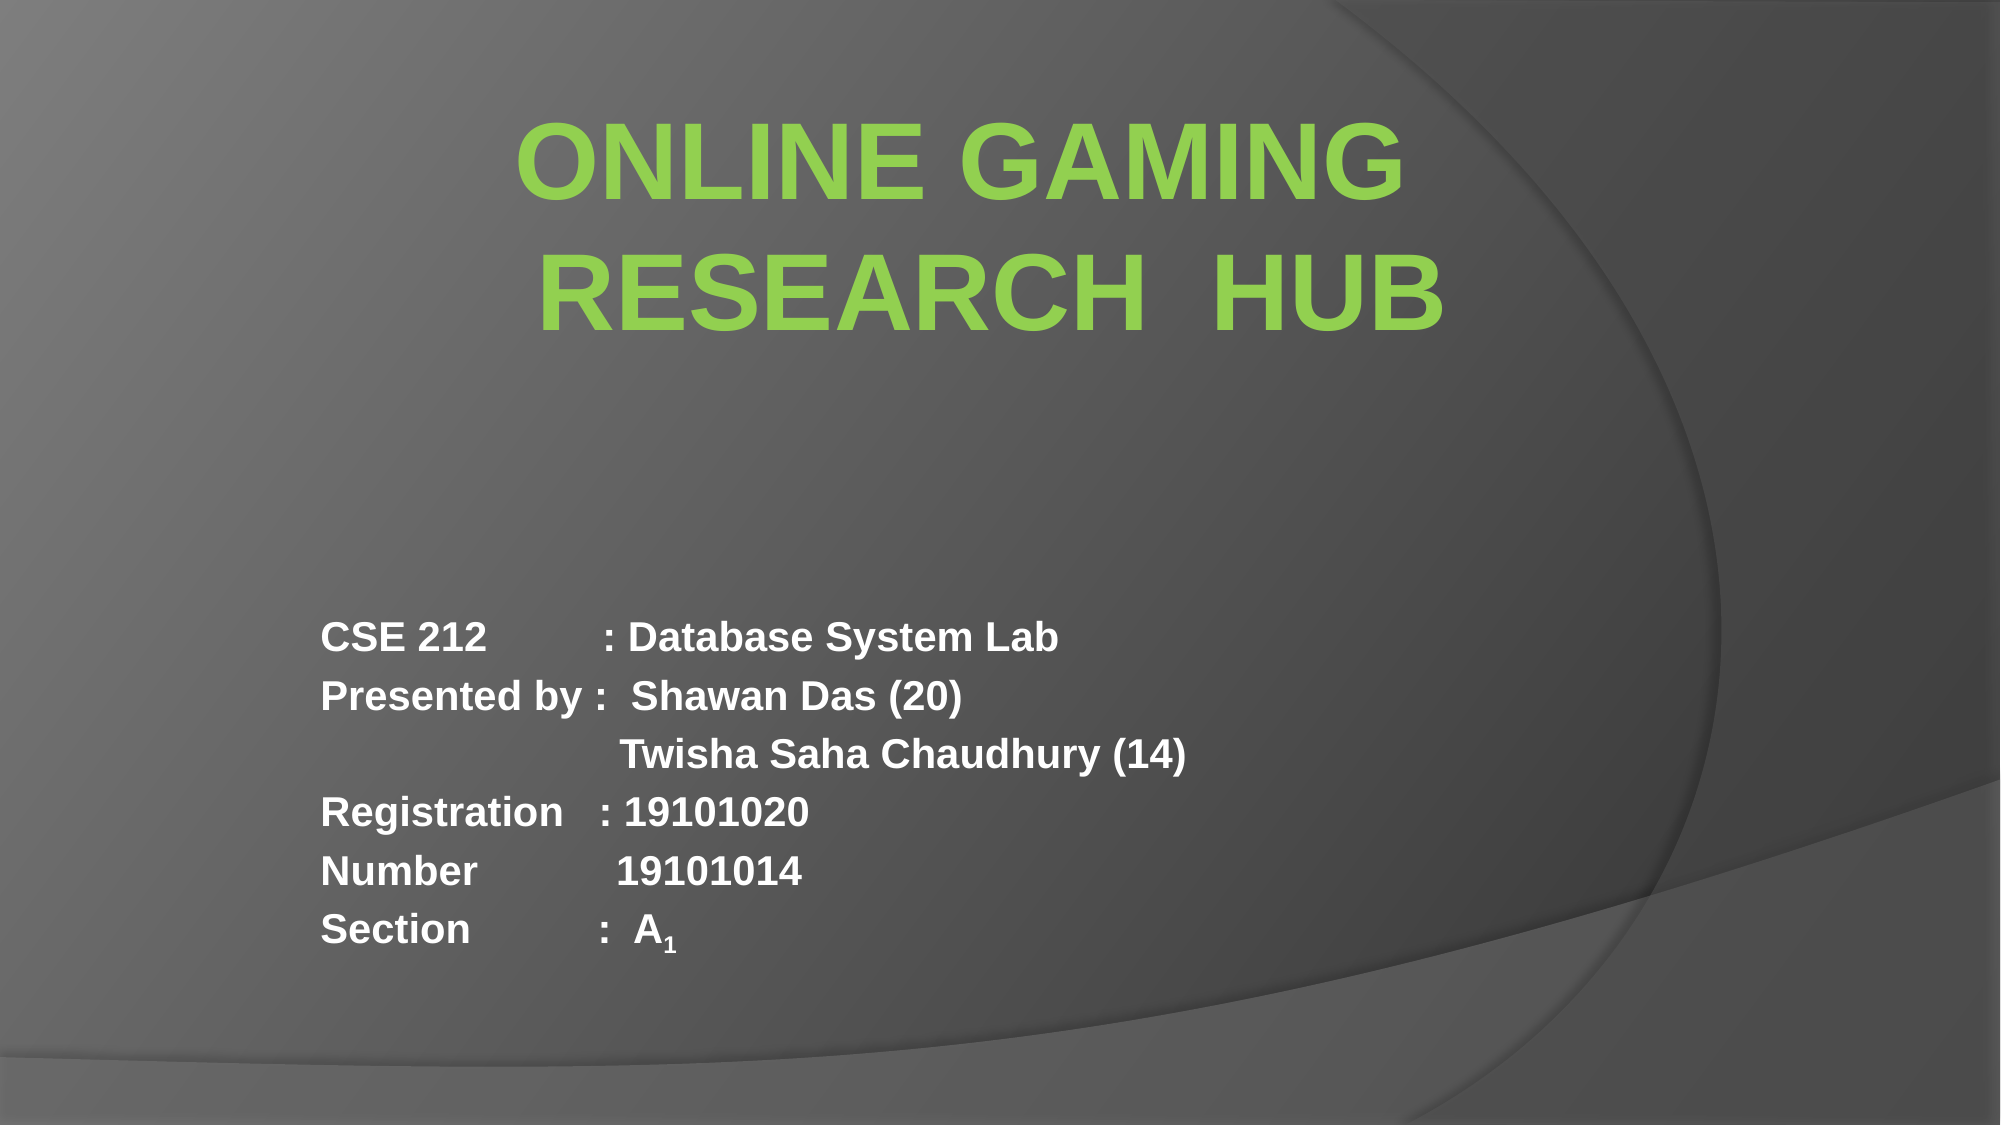

# Online Gaming research  hub
CSE 212          : Database System Lab
Presented by :  Shawan Das (20)
                          Twisha Saha Chaudhury (14)
Registration   : 19101020
Number            19101014
Section           :  A1